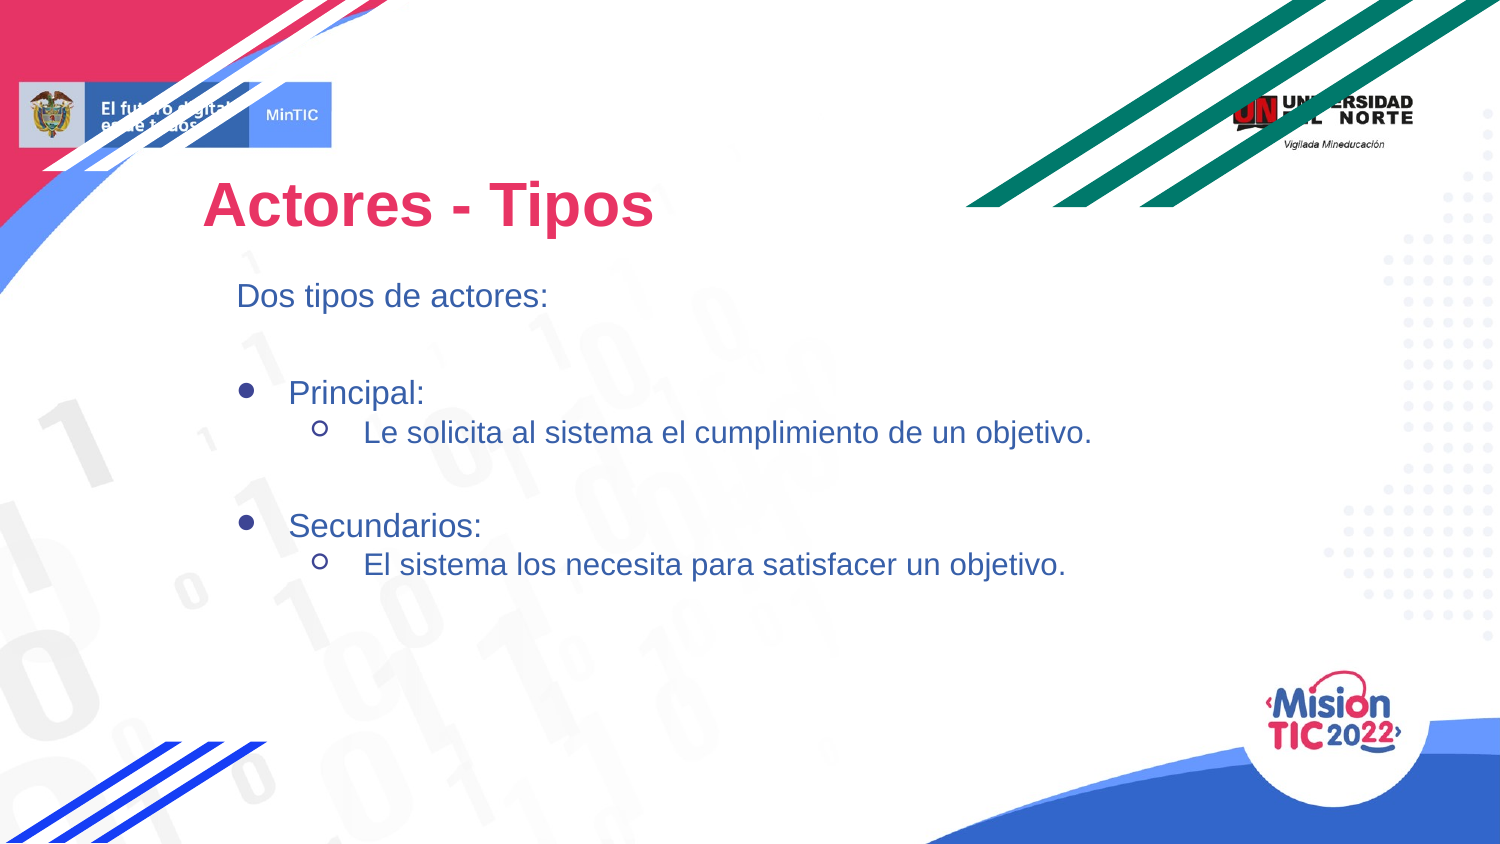

Actores - Tipos
Dos tipos de actores:

Principal:
Le solicita al sistema el cumplimiento de un objetivo.

Secundarios:
El sistema los necesita para satisfacer un objetivo.